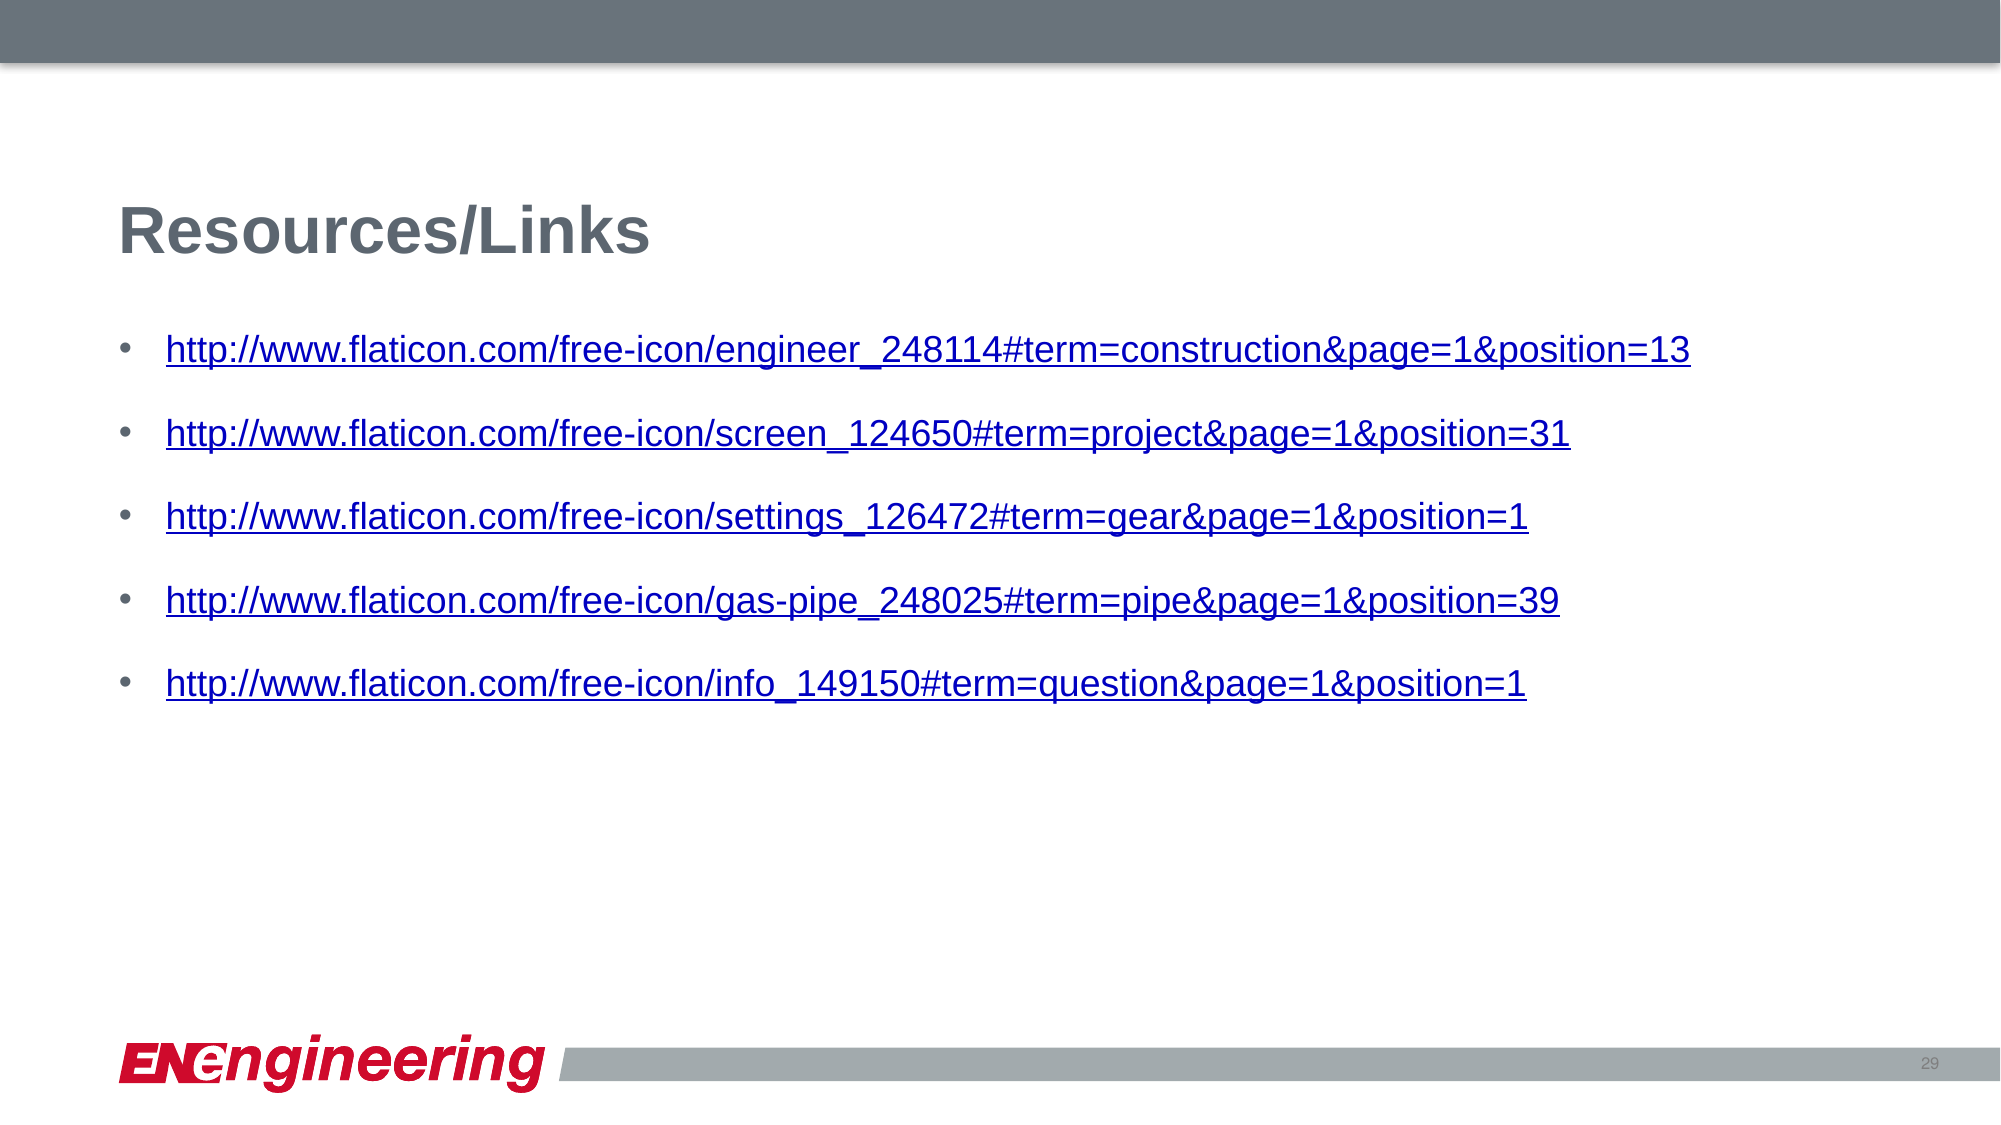

# Resources/Links
http://www.flaticon.com/free-icon/engineer_248114#term=construction&page=1&position=13
http://www.flaticon.com/free-icon/screen_124650#term=project&page=1&position=31
http://www.flaticon.com/free-icon/settings_126472#term=gear&page=1&position=1
http://www.flaticon.com/free-icon/gas-pipe_248025#term=pipe&page=1&position=39
http://www.flaticon.com/free-icon/info_149150#term=question&page=1&position=1